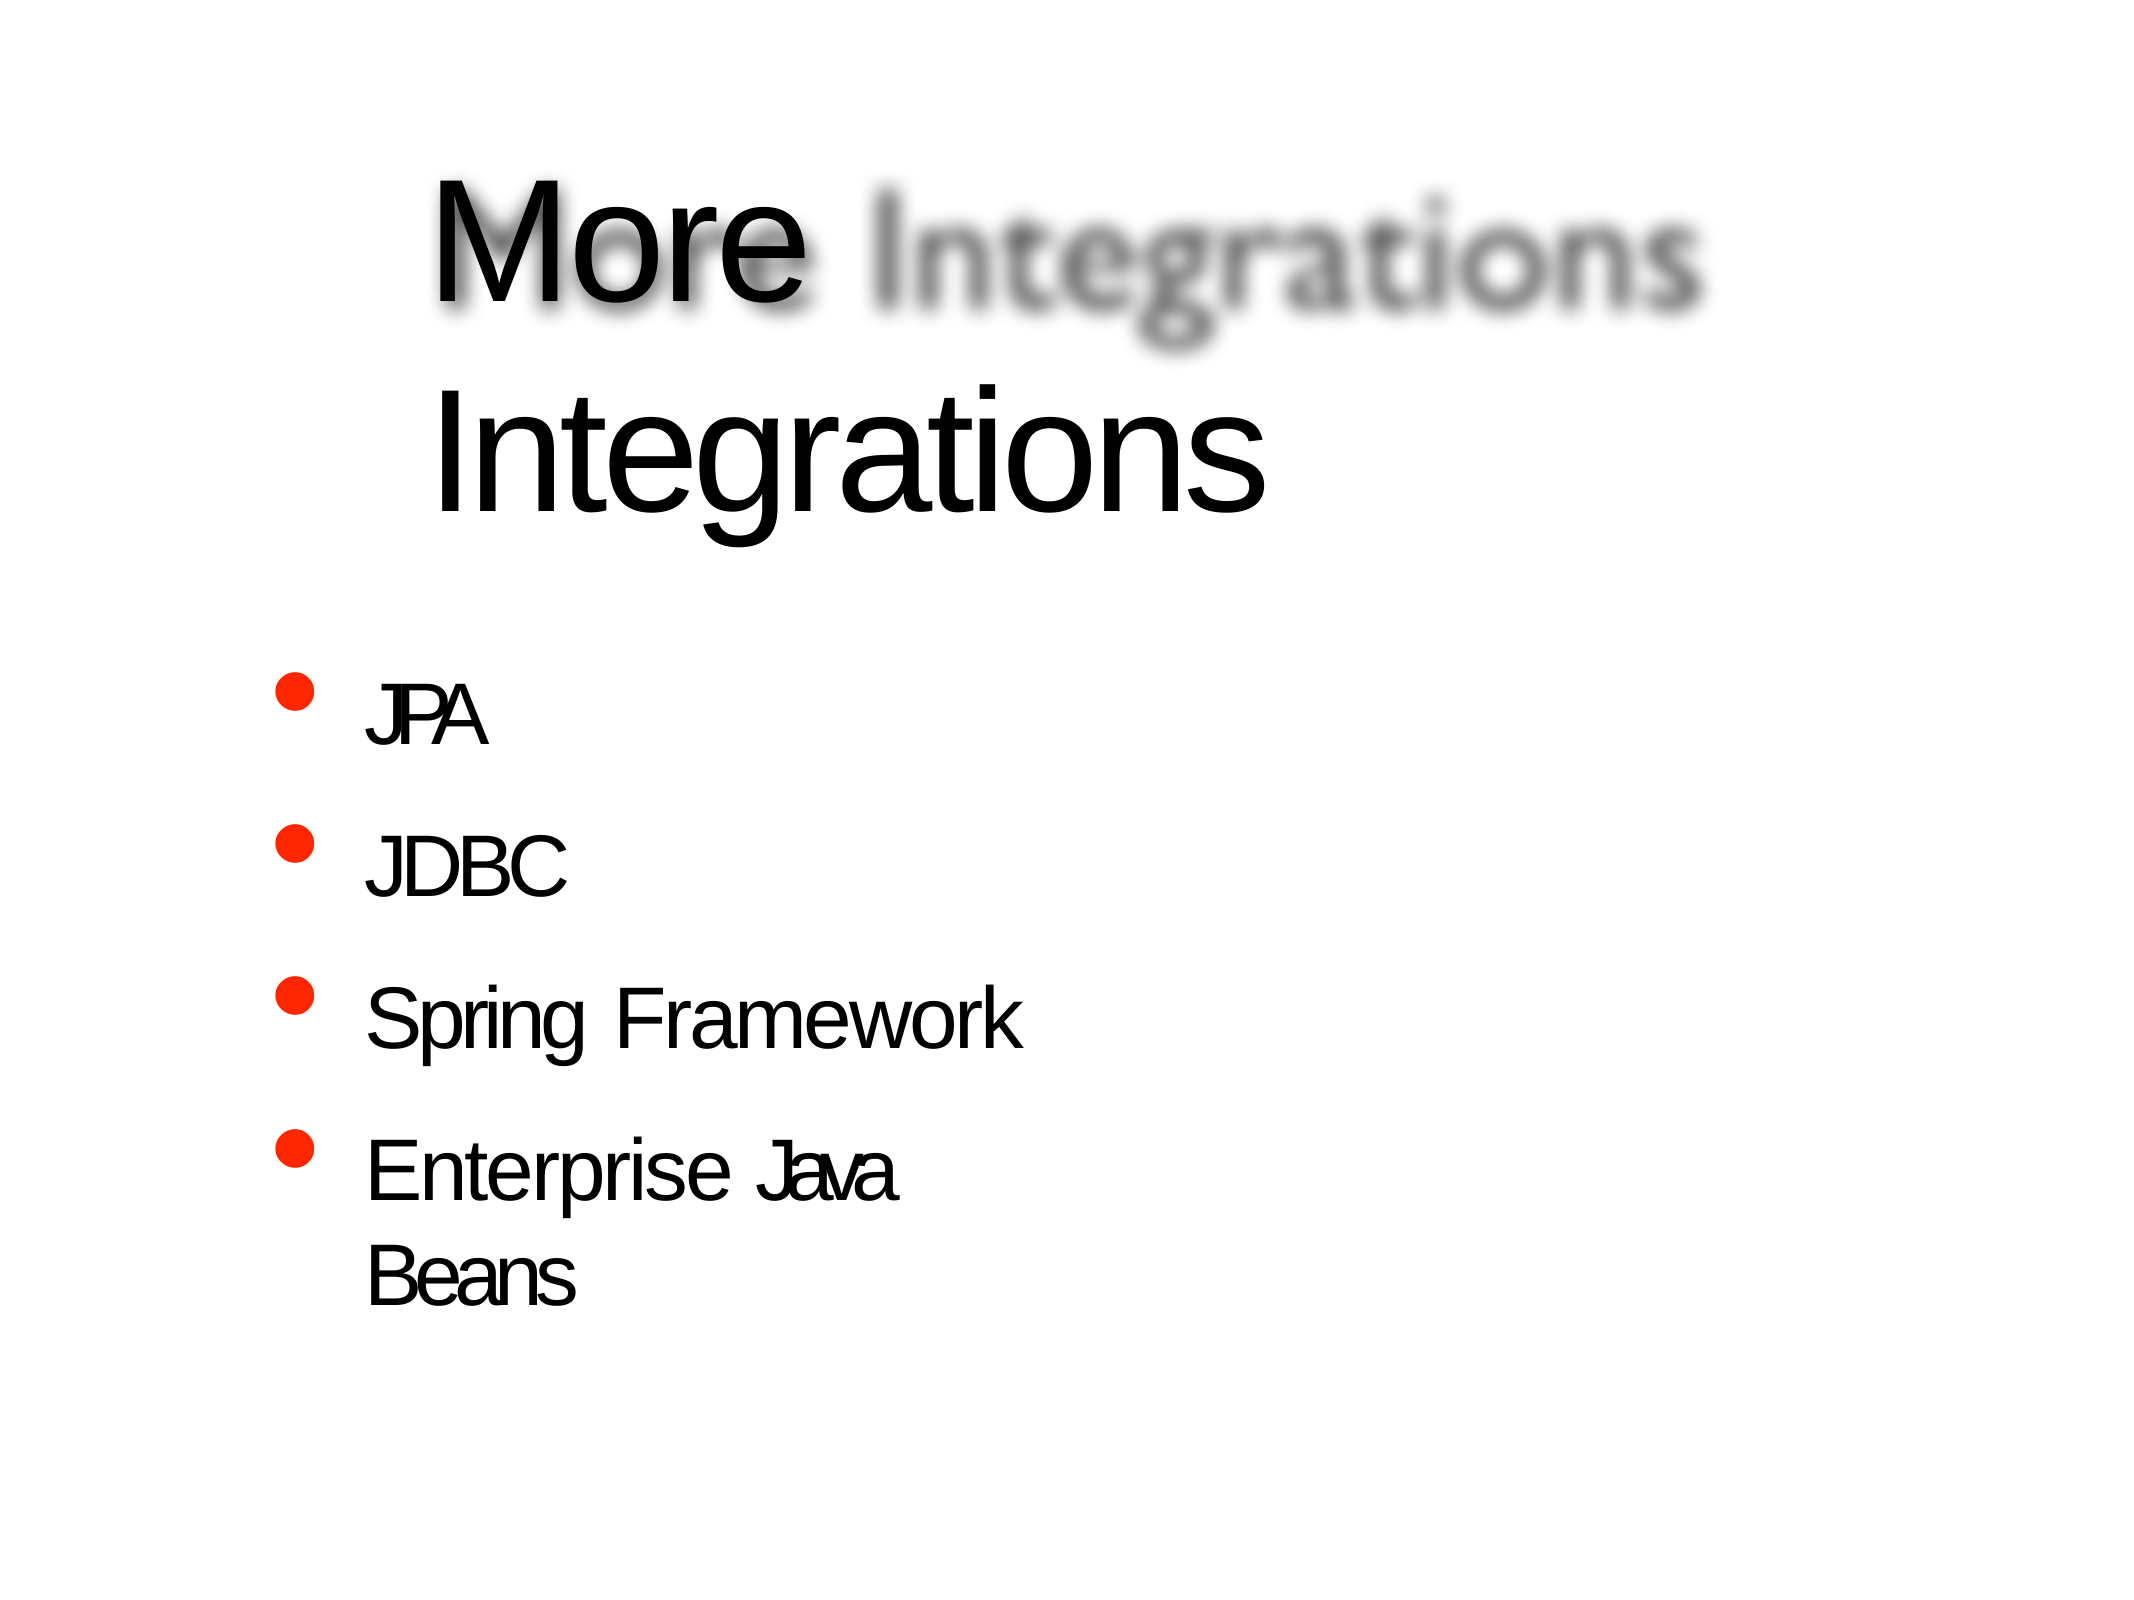

# More Integrations

JPA
JDBC
Spring Framework
Enterprise Java Beans